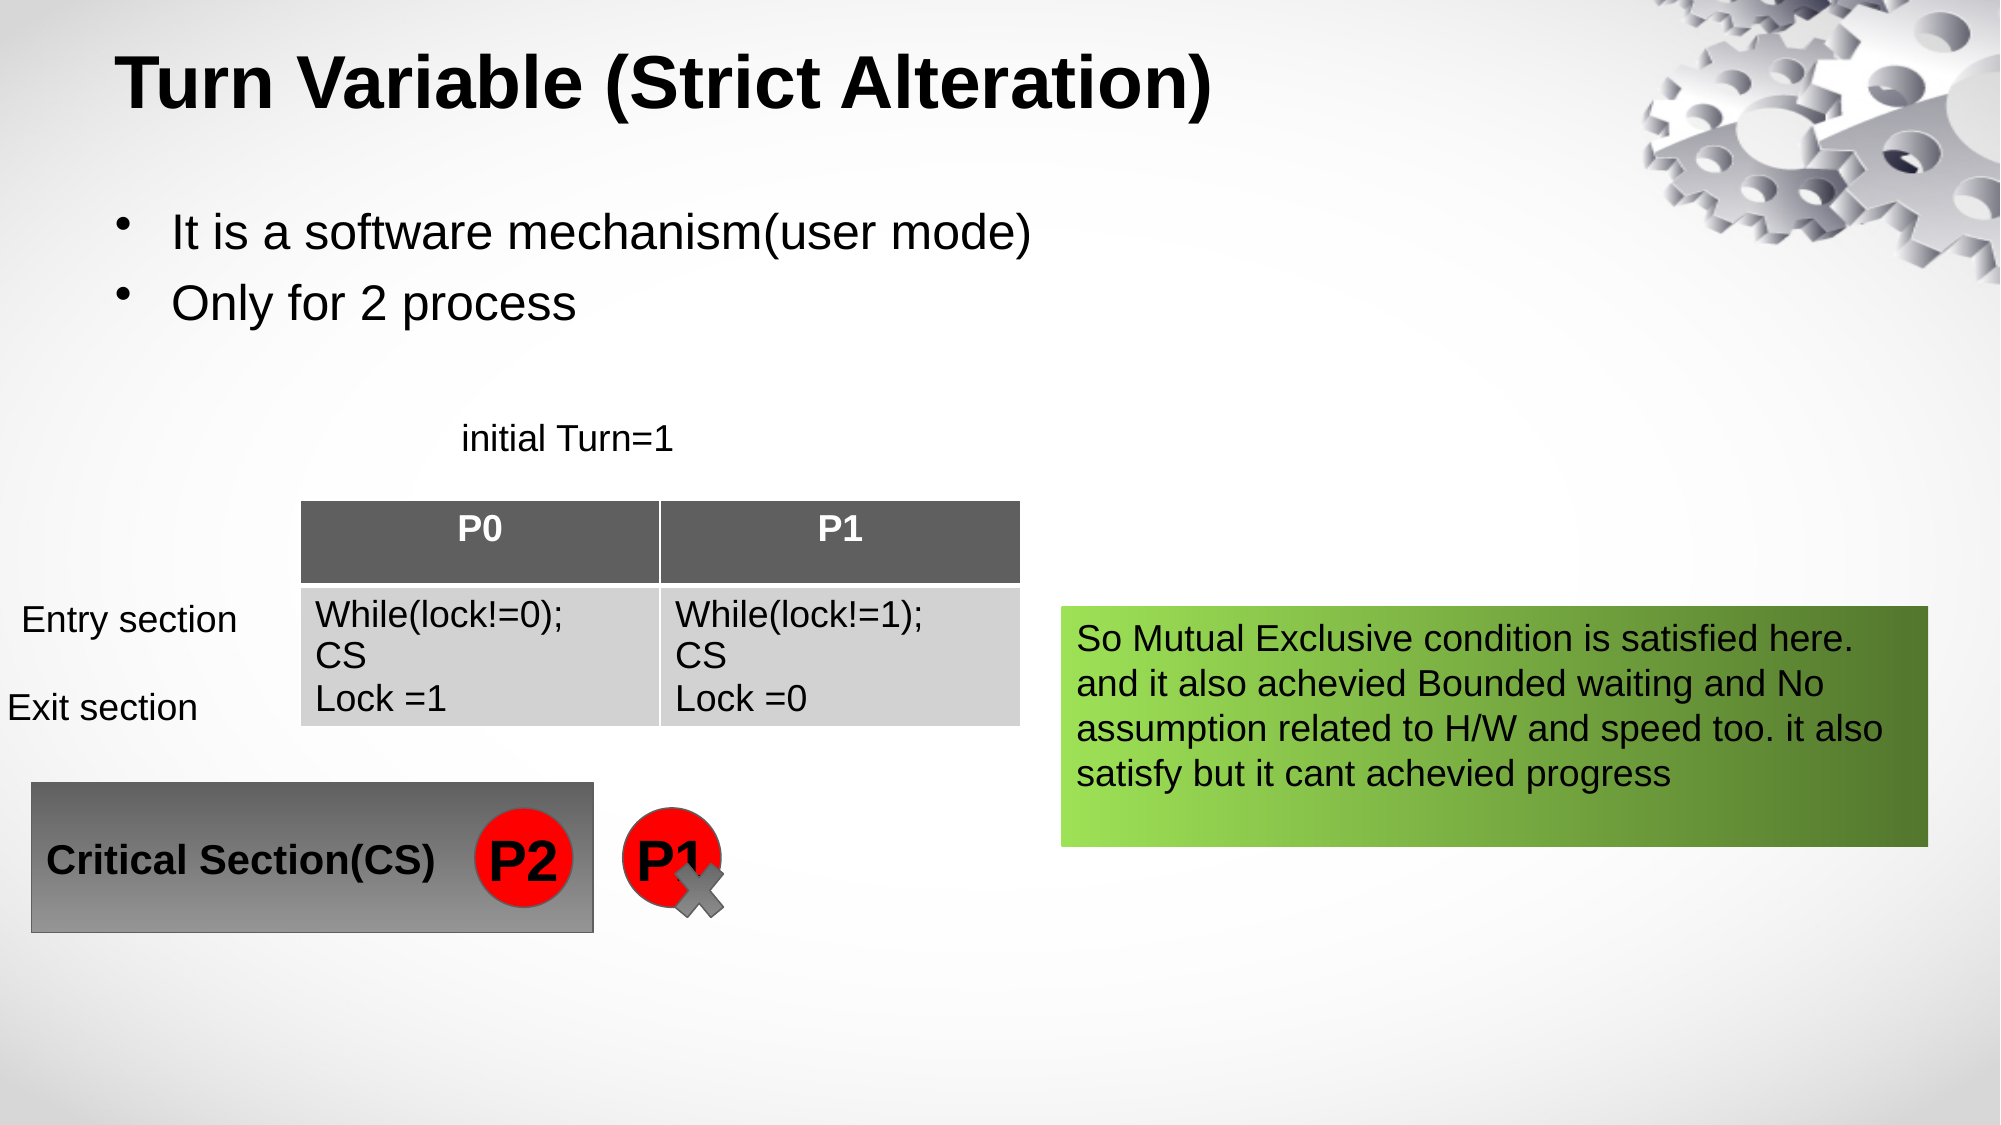

# Turn Variable (Strict Alteration)
It is a software mechanism(user mode)
Only for 2 process

initial Turn=1
| P0 | P1 |
| --- | --- |
| While(lock!=0); CS Lock =1 | While(lock!=1); CS Lock =0 |
Entry section
So Mutual Exclusive condition is satisfied here.
and it also achevied Bounded waiting and No assumption related to H/W and speed too. it also satisfy but it cant achevied progress

Exit section
Critical Section(CS)
P2
P1